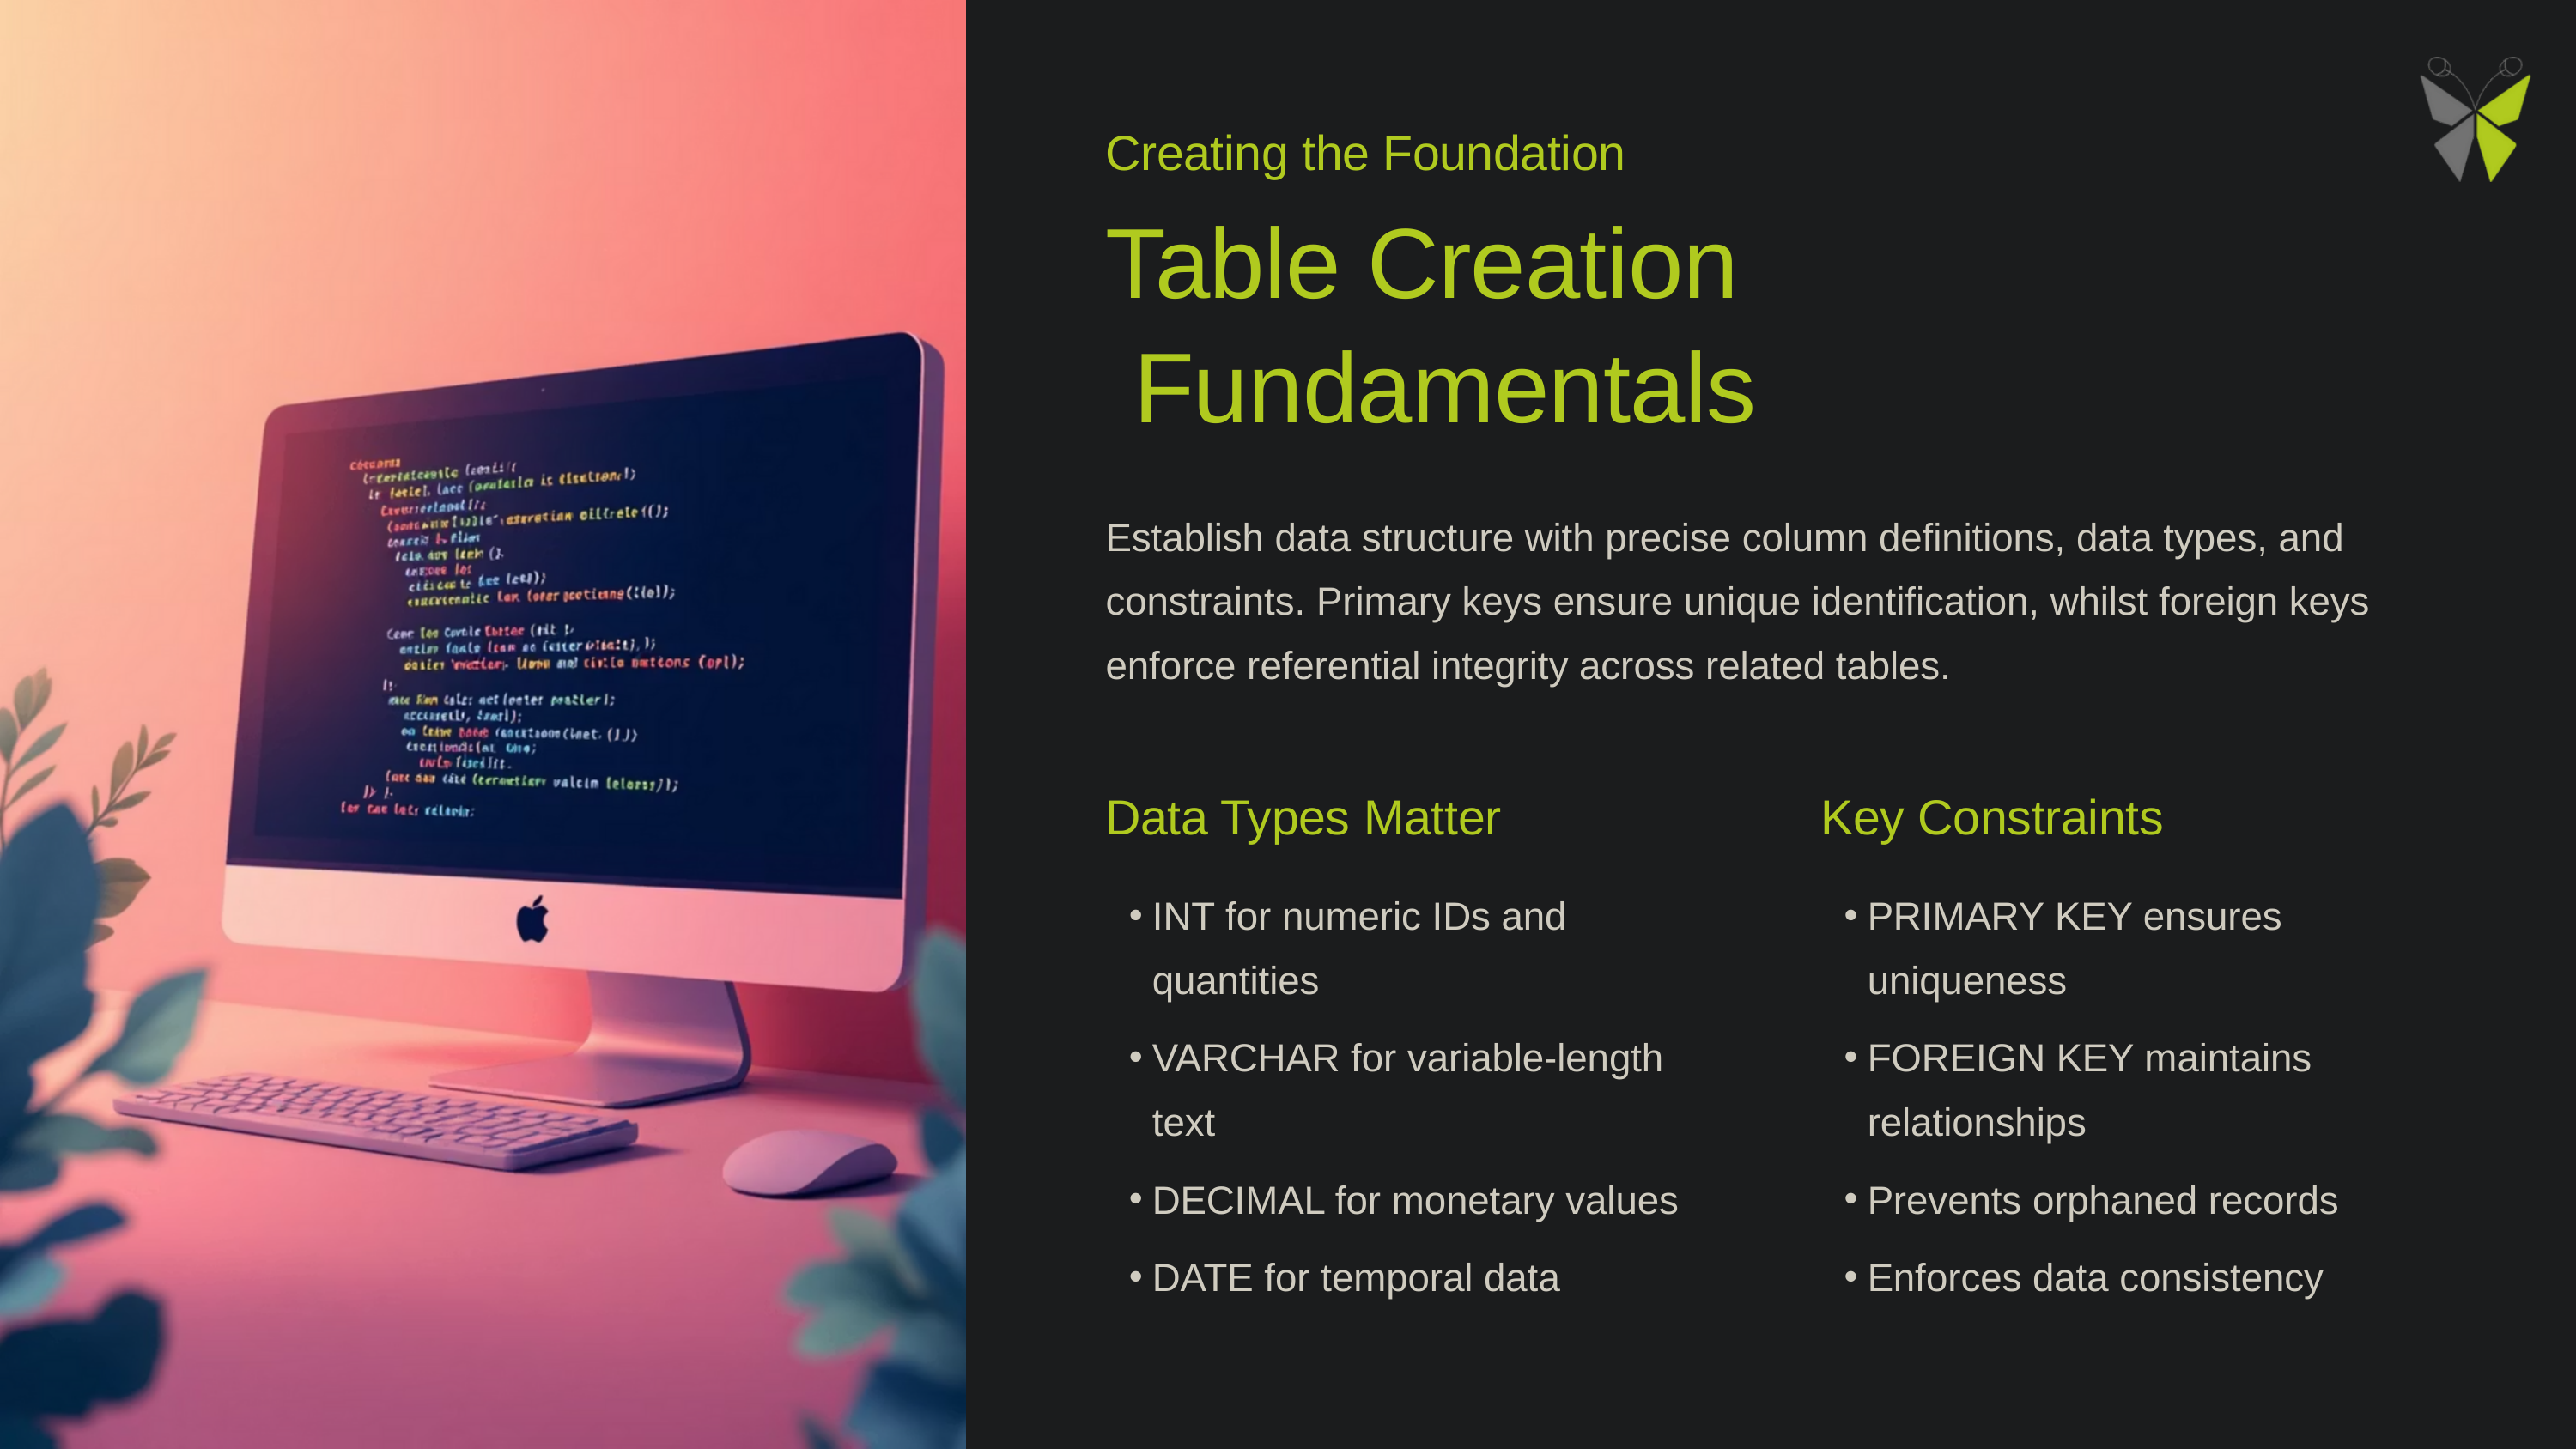

Creating the Foundation
Table Creation
 Fundamentals
Establish data structure with precise column definitions, data types, and constraints. Primary keys ensure unique identification, whilst foreign keys enforce referential integrity across related tables.
Data Types Matter
Key Constraints
INT for numeric IDs and quantities
PRIMARY KEY ensures uniqueness
VARCHAR for variable-length text
FOREIGN KEY maintains relationships
DECIMAL for monetary values
Prevents orphaned records
DATE for temporal data
Enforces data consistency